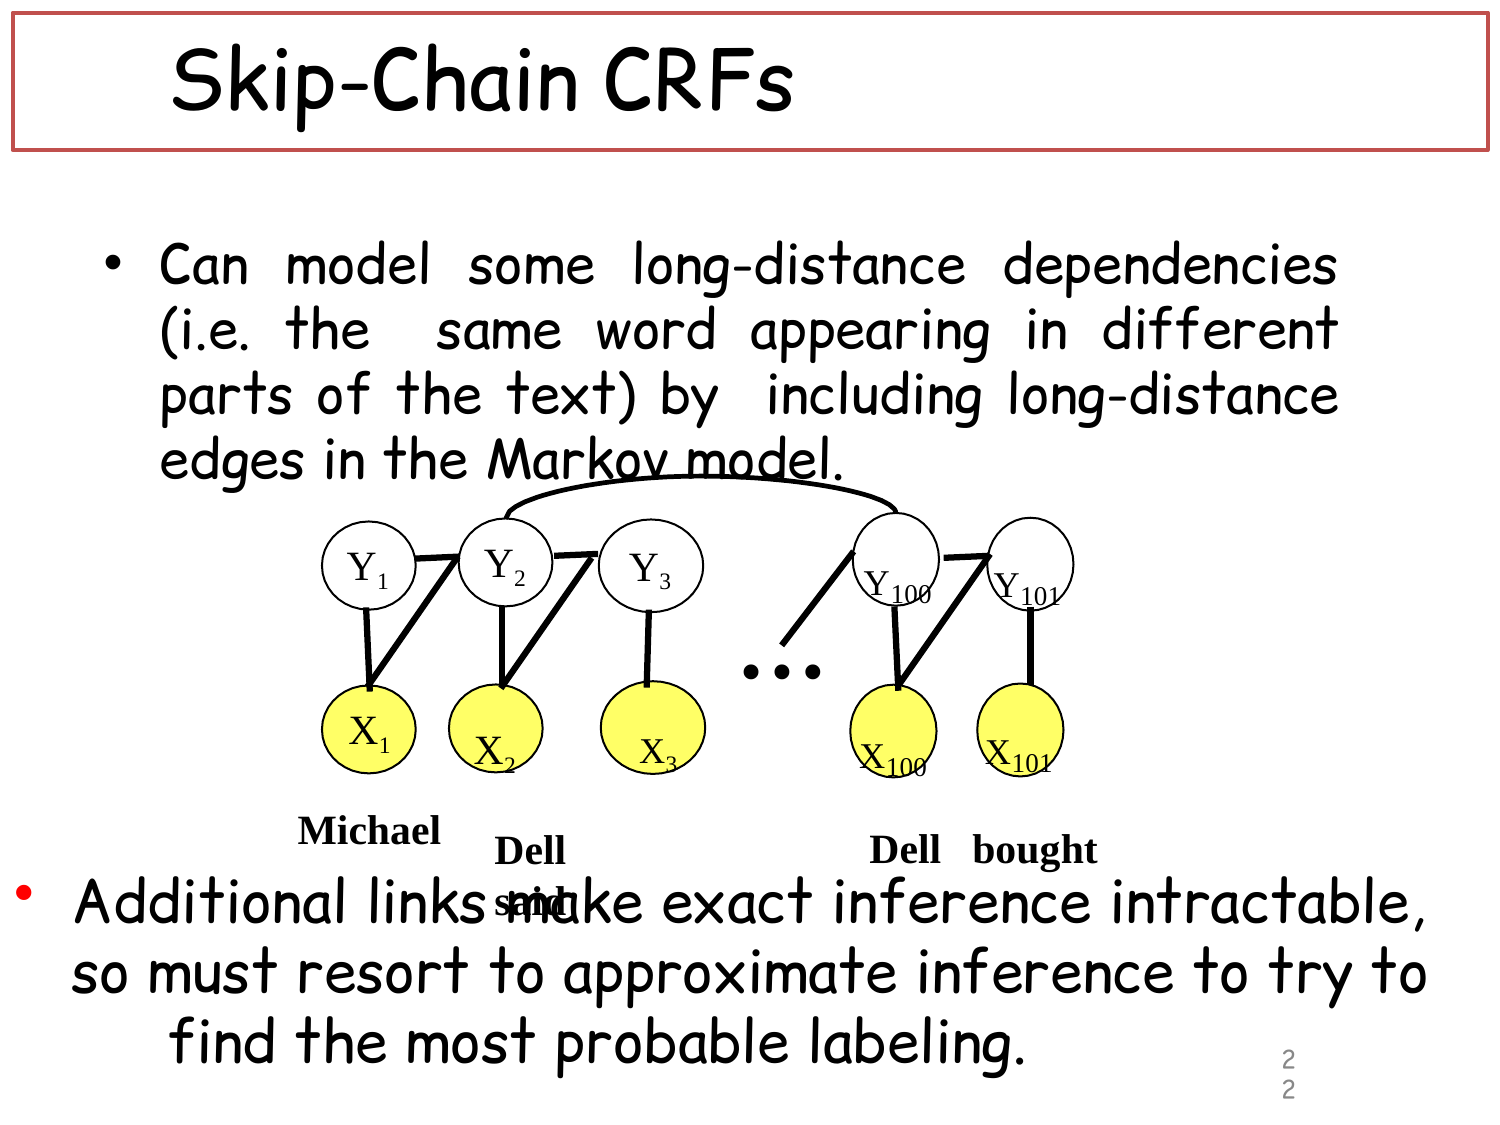

# Skip-Chain CRFs
Can model some long-distance dependencies (i.e. the  same word appearing in different parts of the text) by  including long-distance edges in the Markov model.

Y2
Y1
Y3
Y100
Y101
…

X2	X3
Dell	said
X1
Michael
X101
bought
X100
Dell
Additional links make exact inference intractable,  so must resort to approximate inference to try to
find the most probable labeling.
22